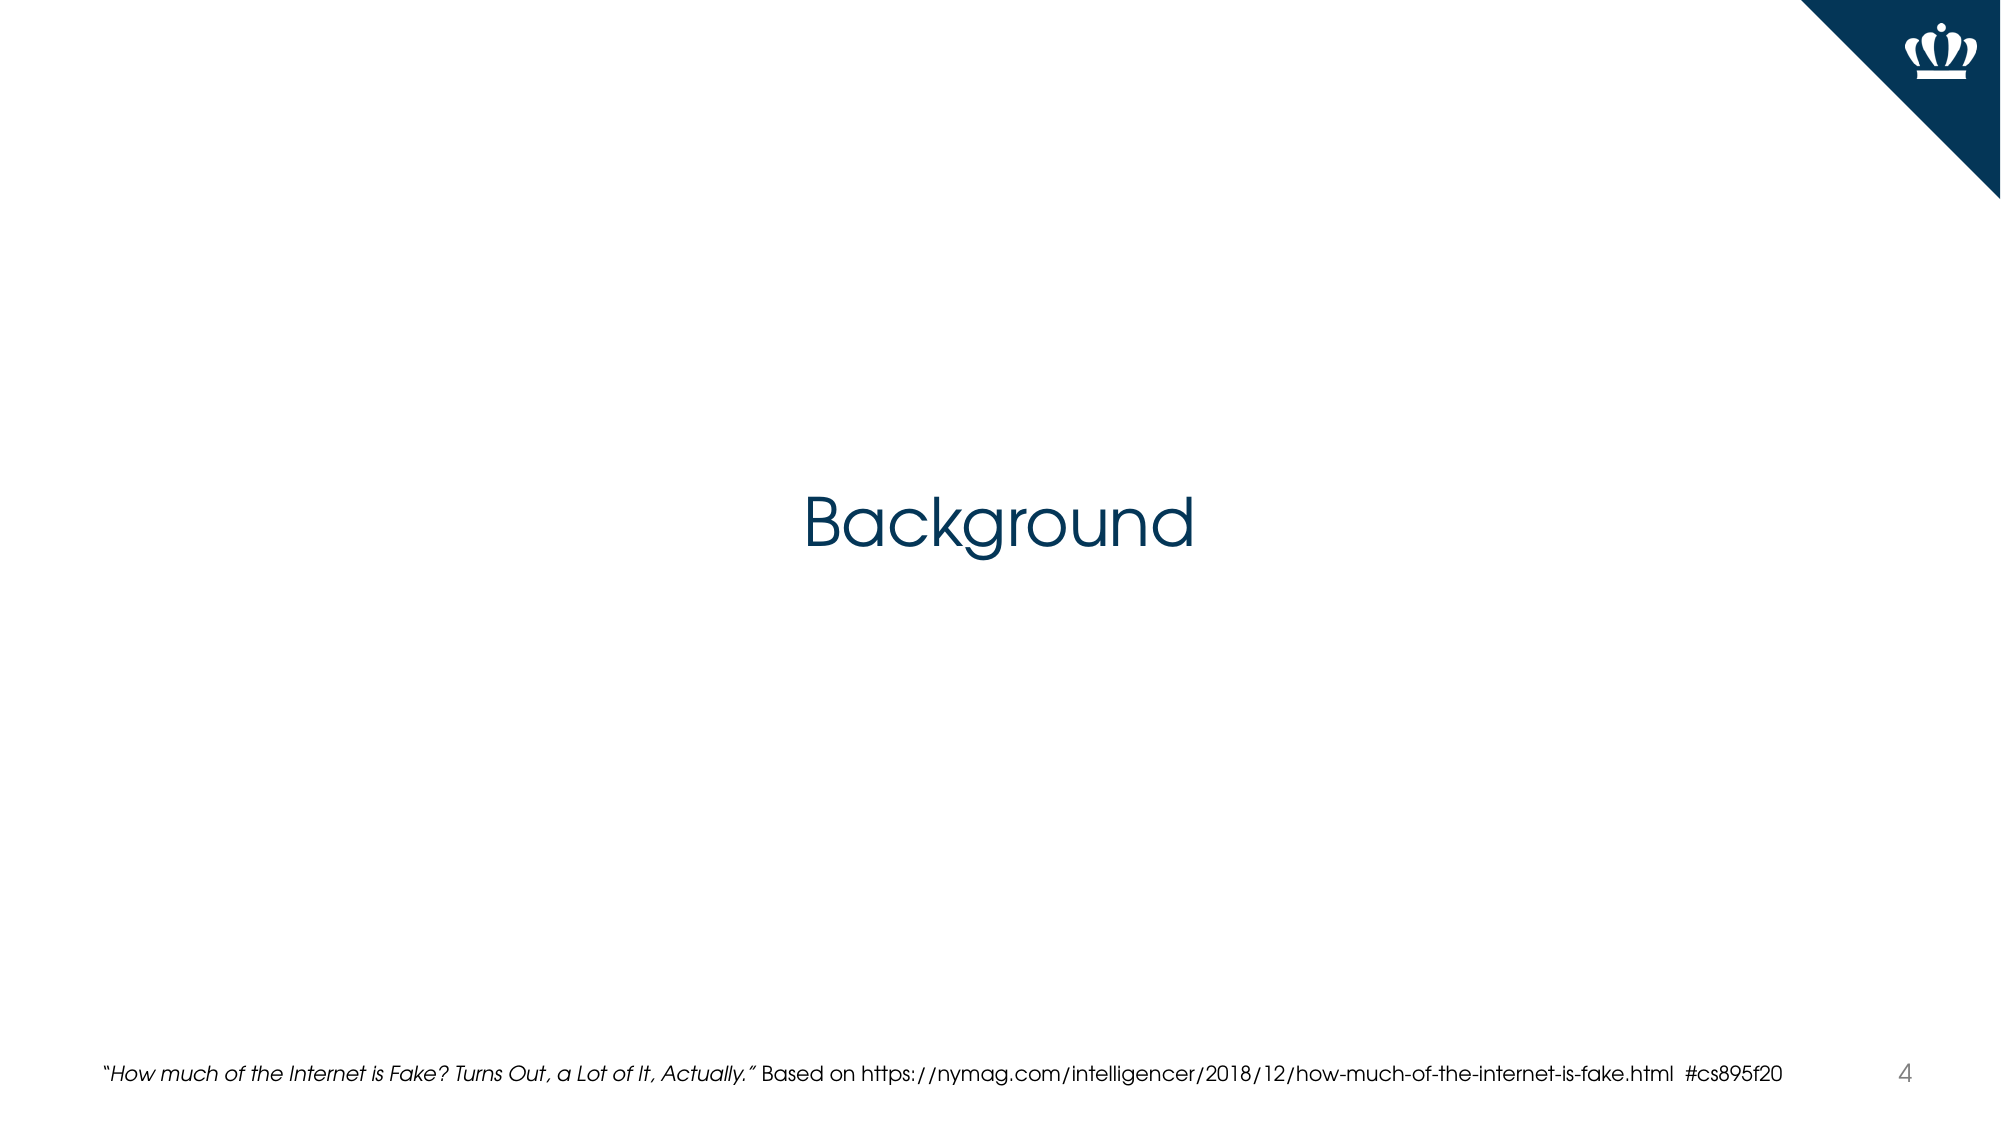

# Background
4
“How much of the Internet is Fake? Turns Out, a Lot of It, Actually.” Based on https://nymag.com/intelligencer/2018/12/how-much-of-the-internet-is-fake.html  #cs895f20